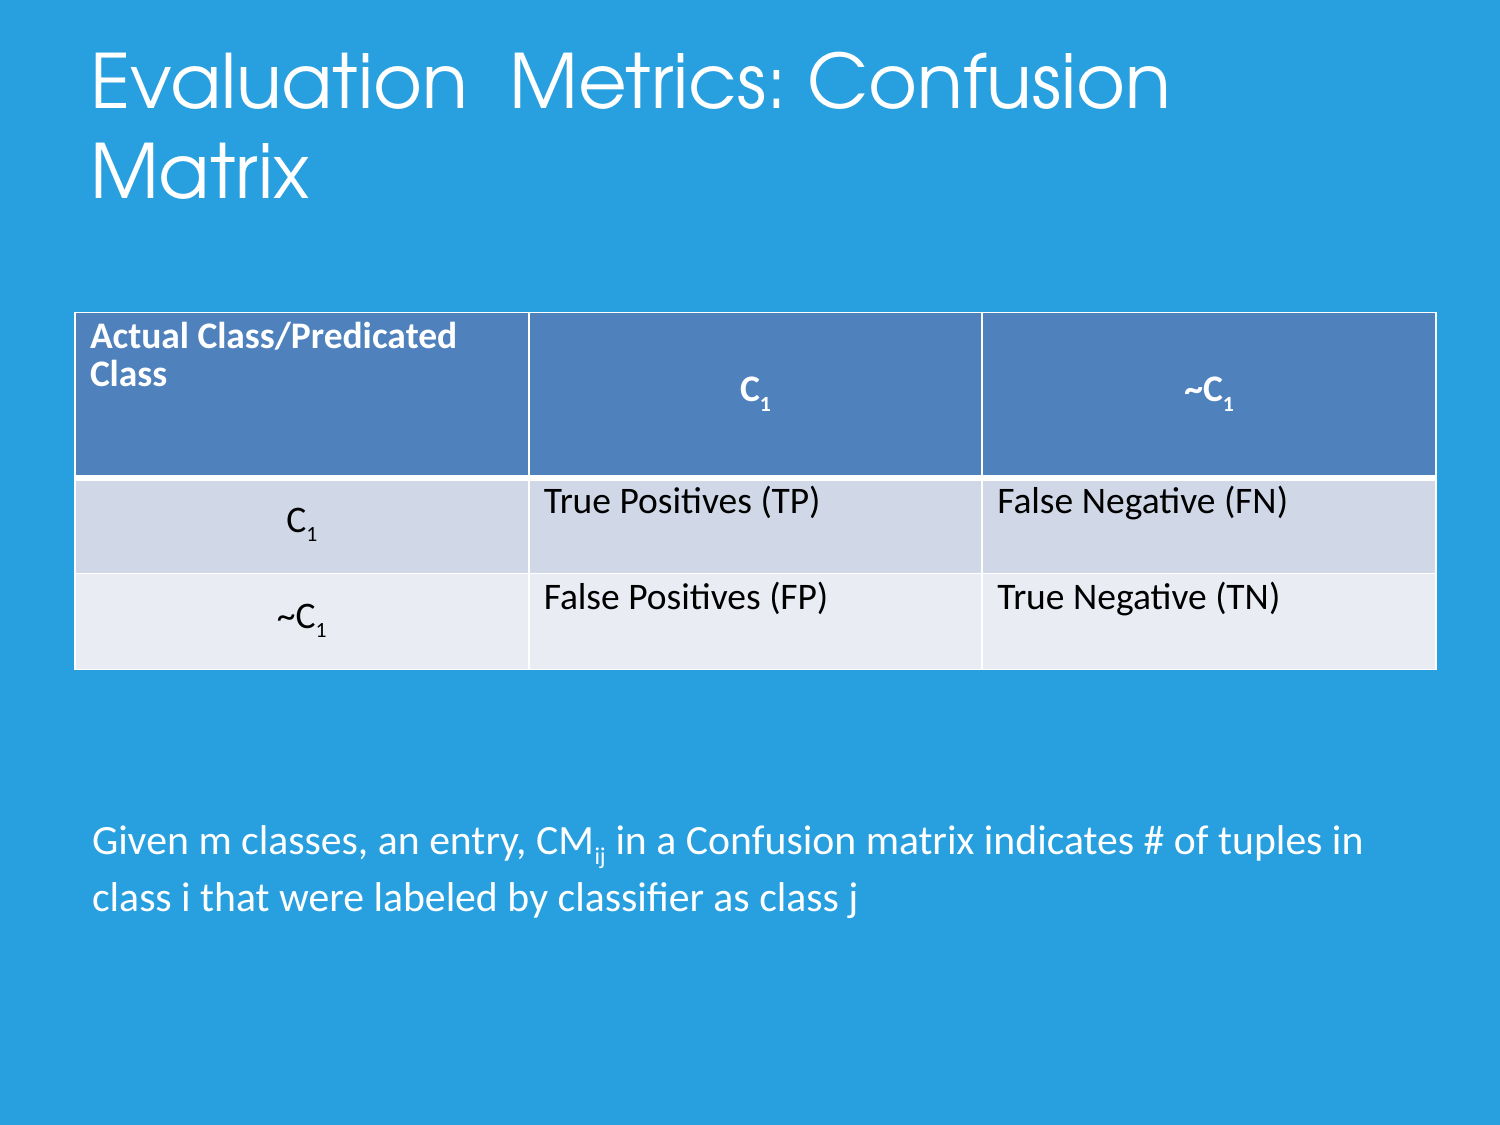

Evaluation  Metrics: Confusion Matrix
| Actual Class/Predicated Class | C1 | ~C1 |
| --- | --- | --- |
| C1 | True Positives (TP) | False Negative (FN) |
| ~C1 | False Positives (FP) | True Negative (TN) |
Given m classes, an entry, CMij in a Confusion matrix indicates # of tuples in
class i that were labeled by classifier as class j